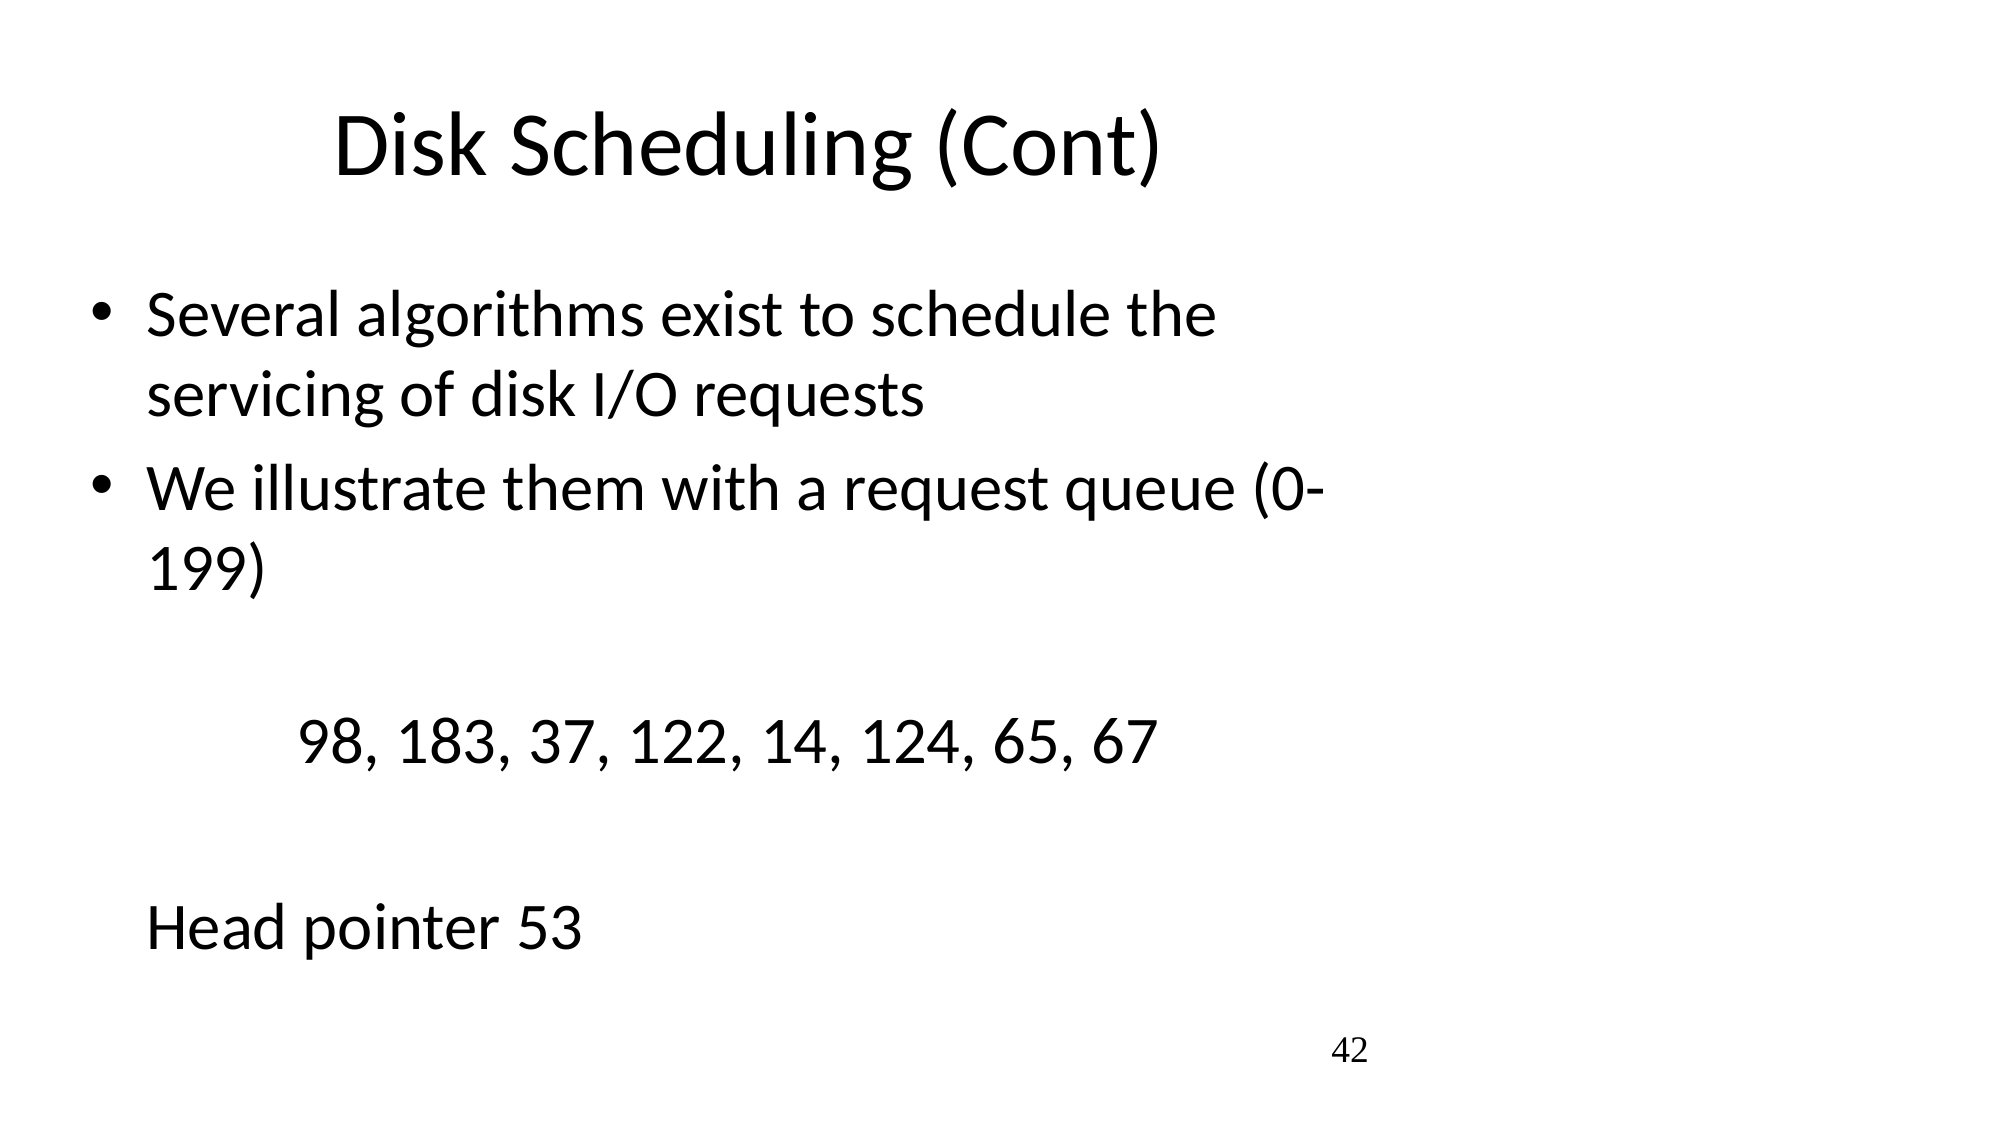

# Disk Scheduling (Cont)
Several algorithms exist to schedule the servicing of disk I/O requests
We illustrate them with a request queue (0-199)
	98, 183, 37, 122, 14, 124, 65, 67

	Head pointer 53
42